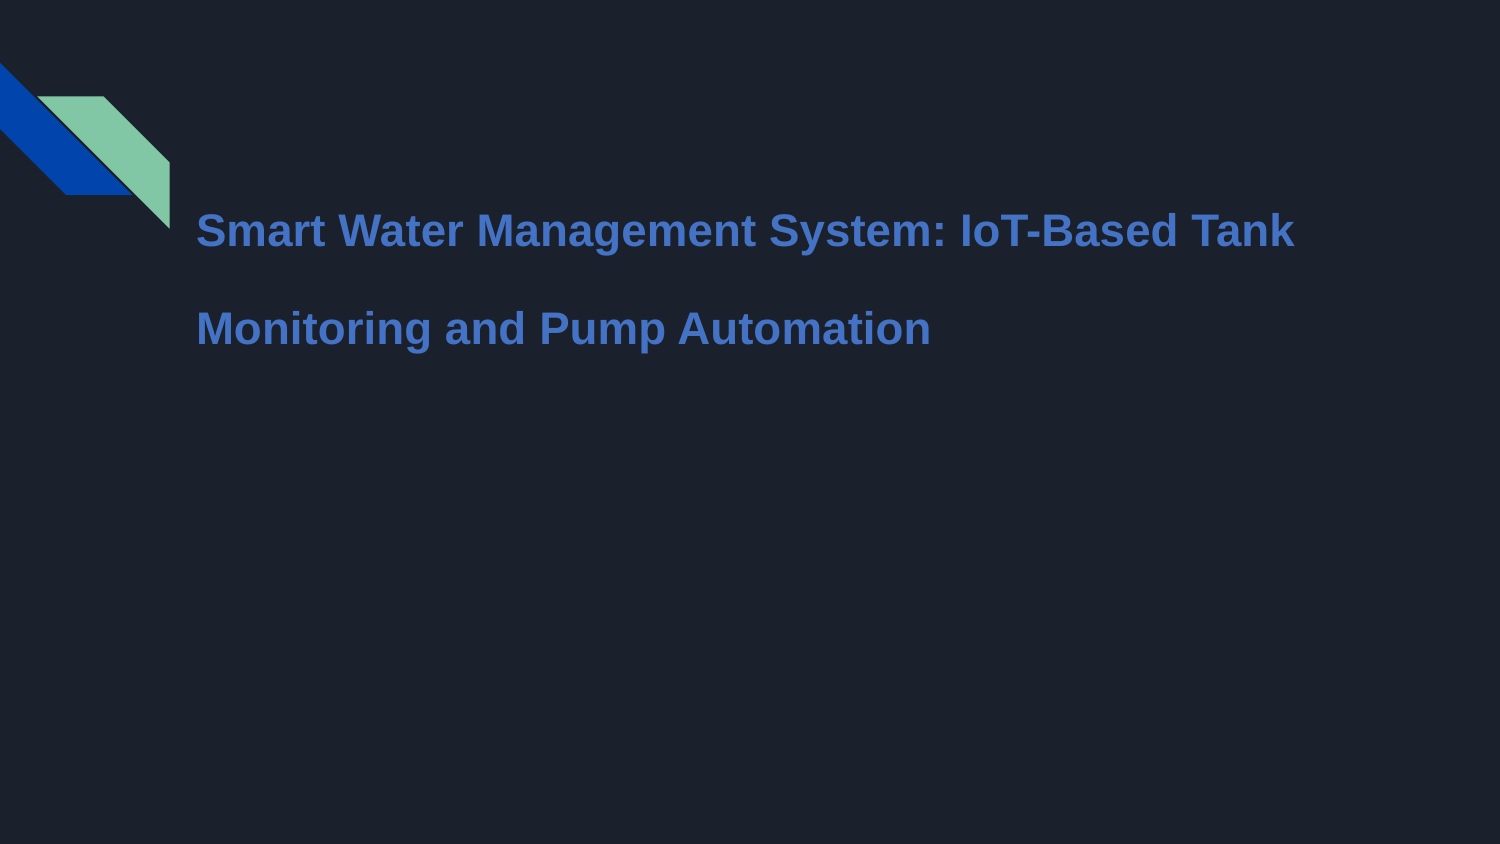

Smart Water Management System: IoT-Based Tank Monitoring and Pump Automation